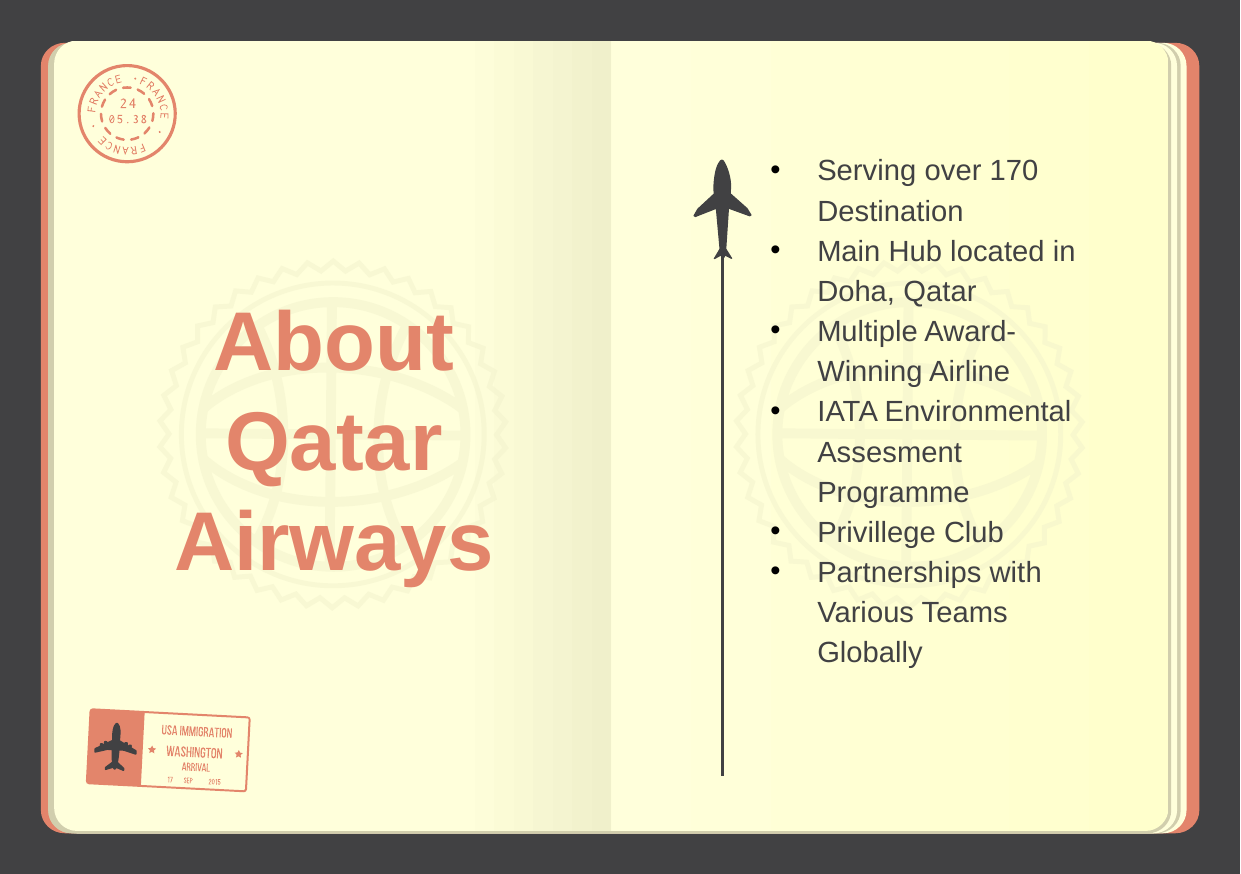

# About Qatar Airways

Serving over 170 Destination
Main Hub located in Doha, Qatar
Multiple Award-Winning Airline
IATA Environmental Assesment Programme
Privillege Club
Partnerships with Various Teams Globally